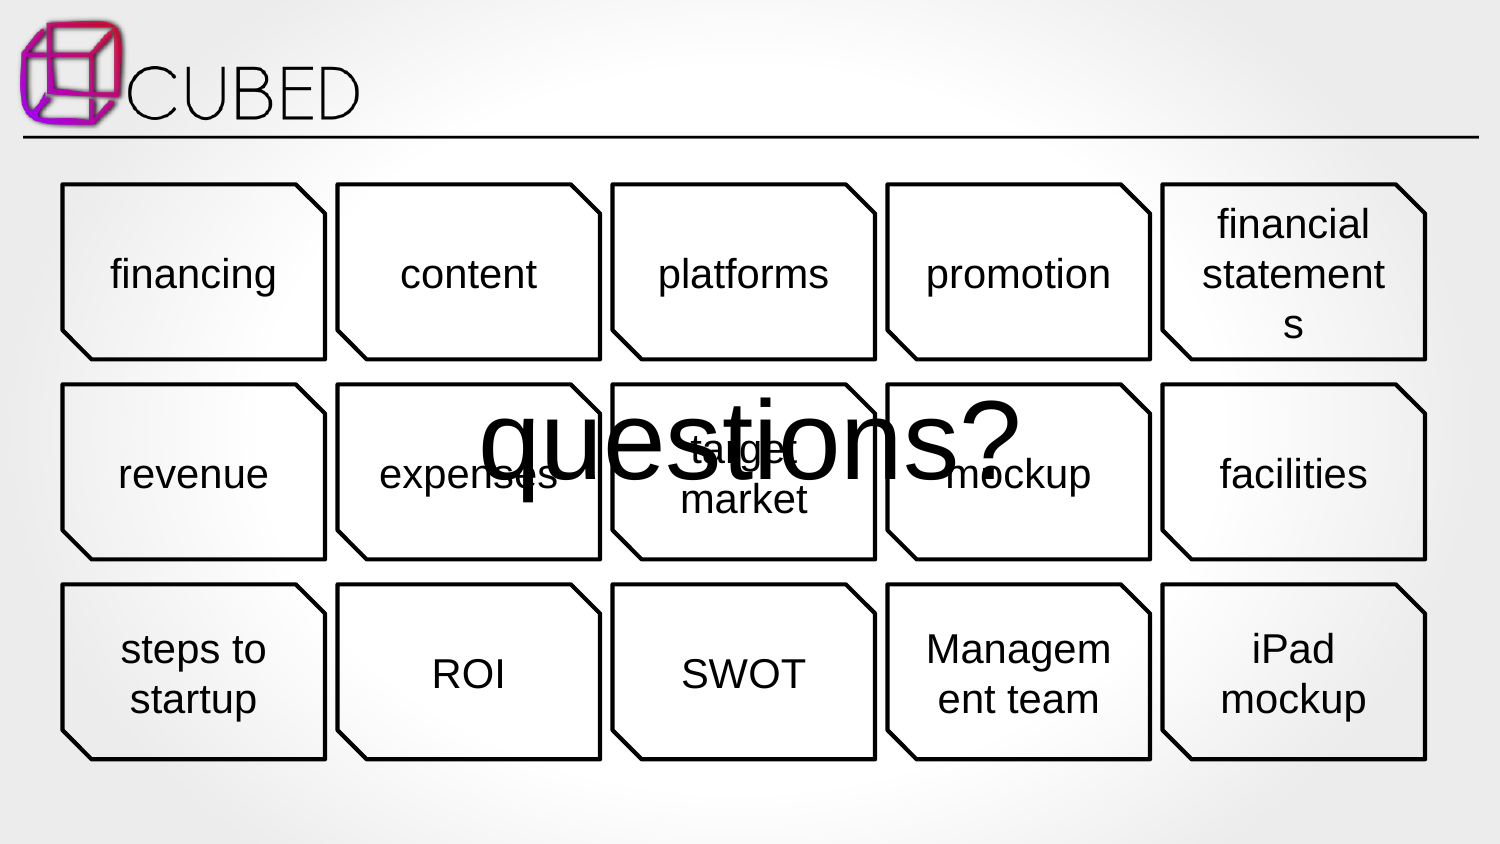

financing
content
platforms
promotion
financial statements
questions?
revenue
expenses
target market
mockup
facilities
steps to startup
ROI
SWOT
Management team
iPad mockup